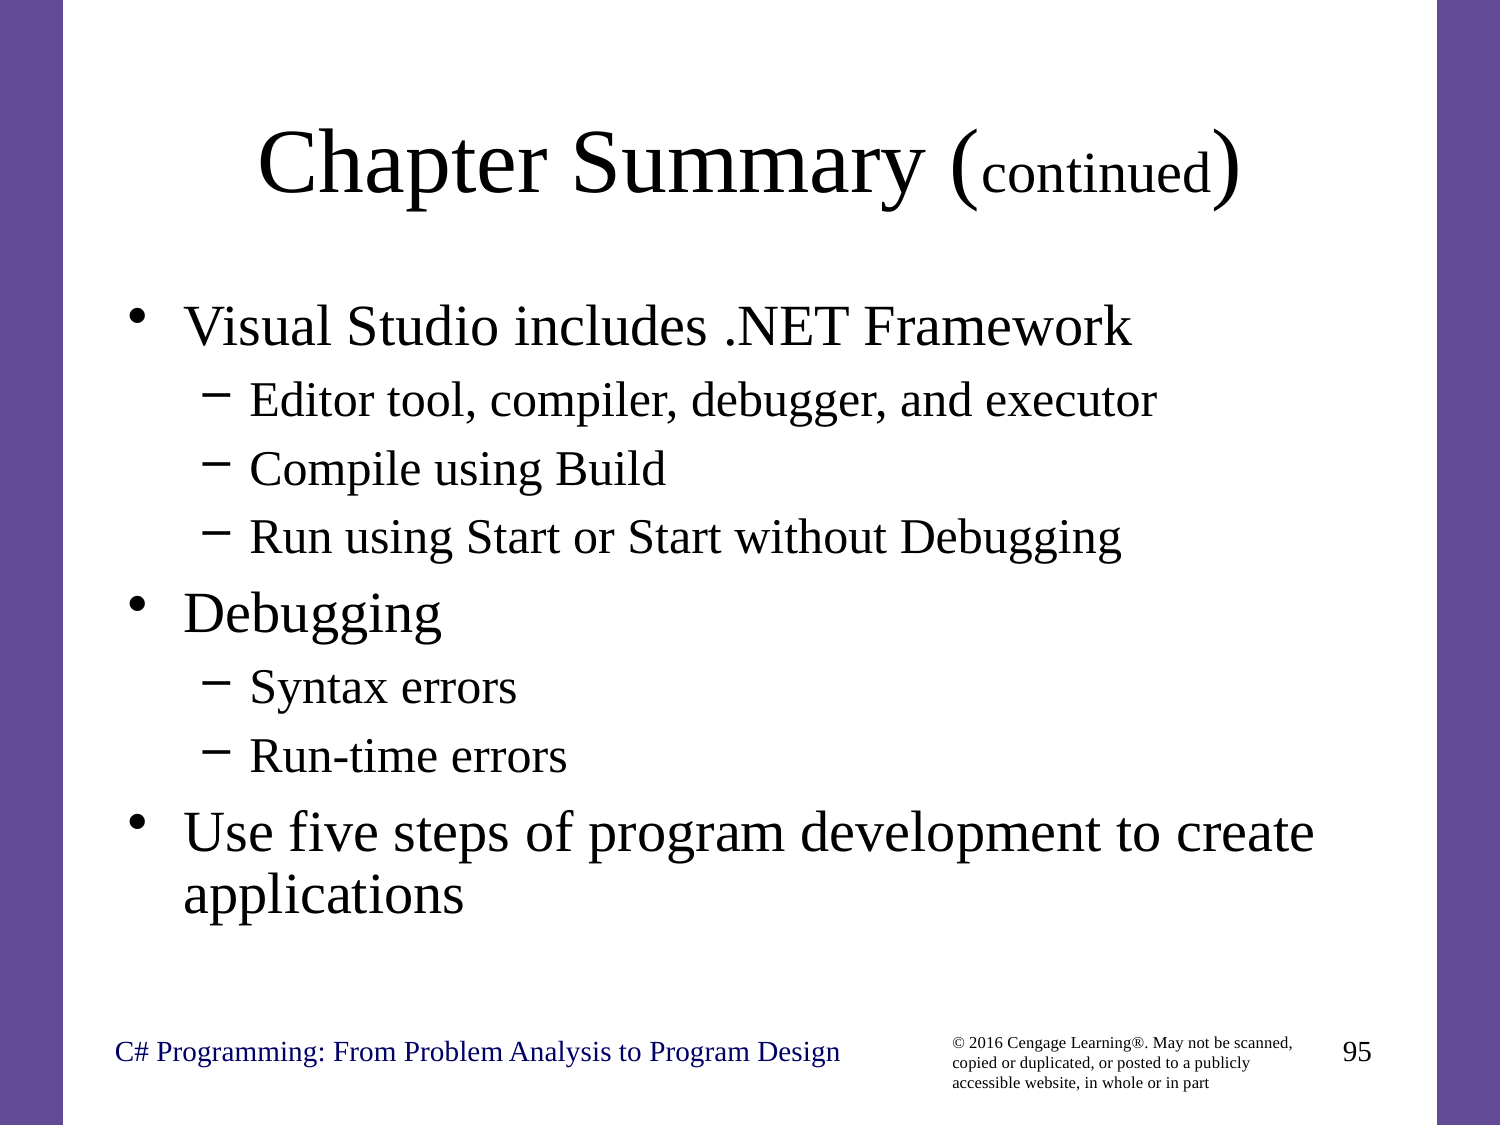

# Chapter Summary (continued)
Visual Studio includes .NET Framework
Editor tool, compiler, debugger, and executor
Compile using Build
Run using Start or Start without Debugging
Debugging
Syntax errors
Run-time errors
Use five steps of program development to create applications

C# Programming: From Problem Analysis to Program Design

95